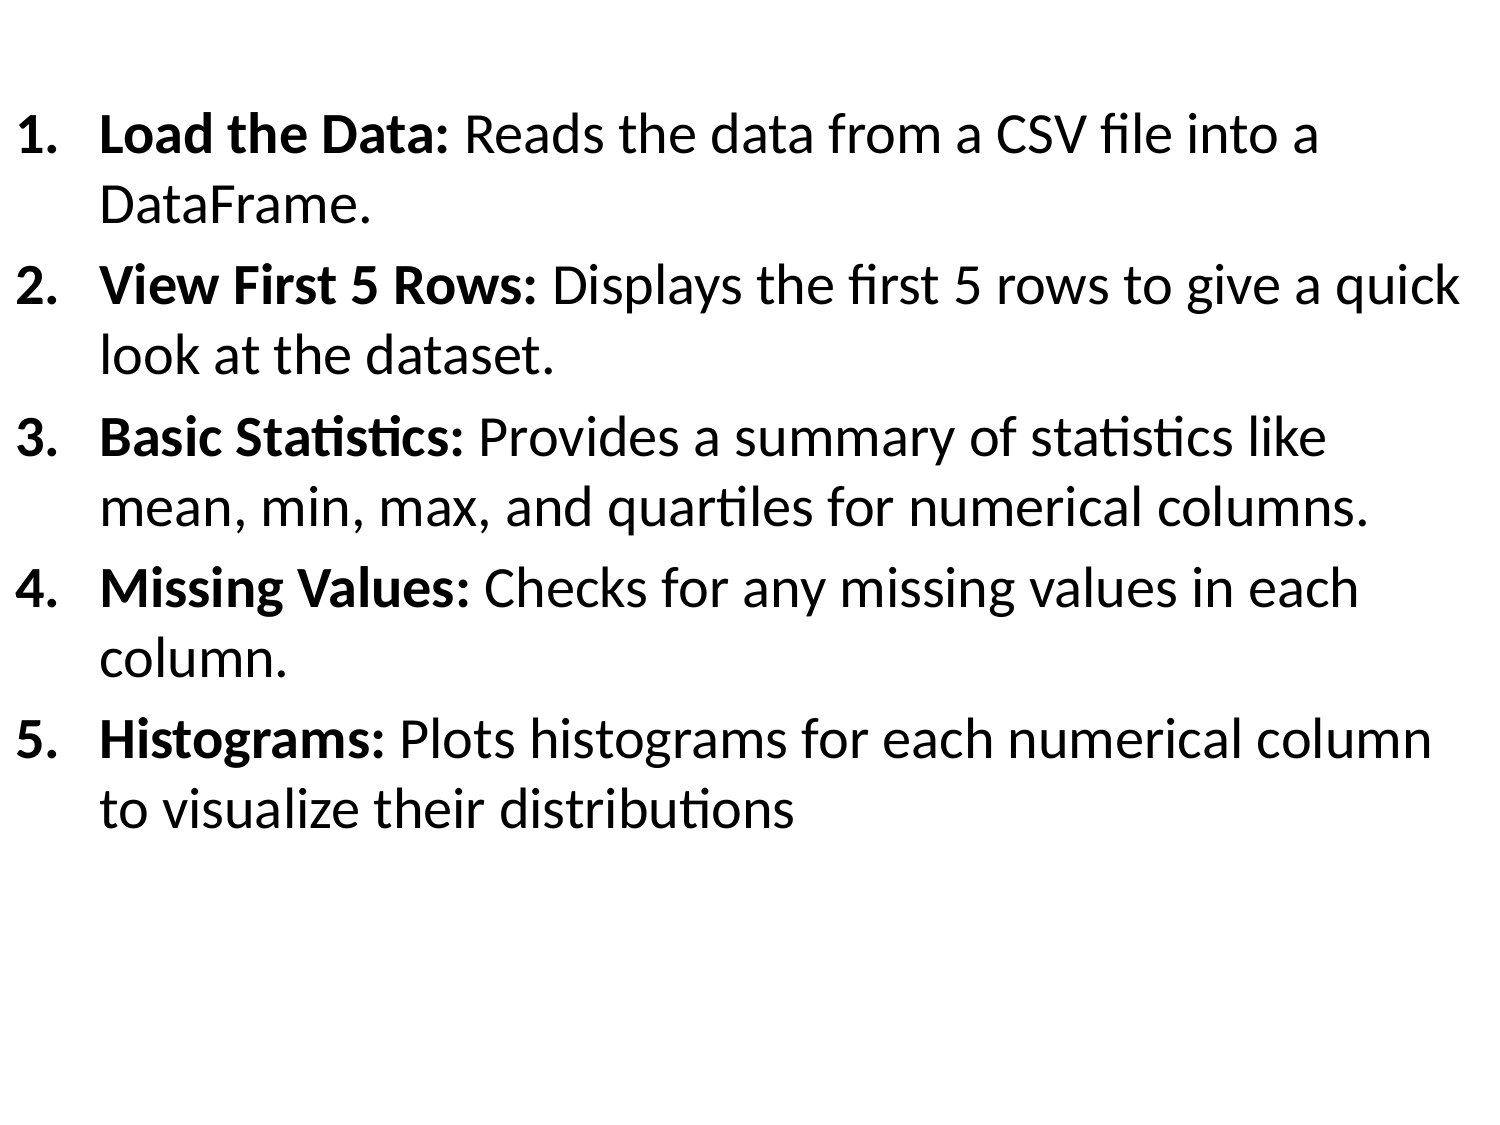

Load the Data: Reads the data from a CSV file into a DataFrame.
View First 5 Rows: Displays the first 5 rows to give a quick look at the dataset.
Basic Statistics: Provides a summary of statistics like mean, min, max, and quartiles for numerical columns.
Missing Values: Checks for any missing values in each column.
Histograms: Plots histograms for each numerical column to visualize their distributions